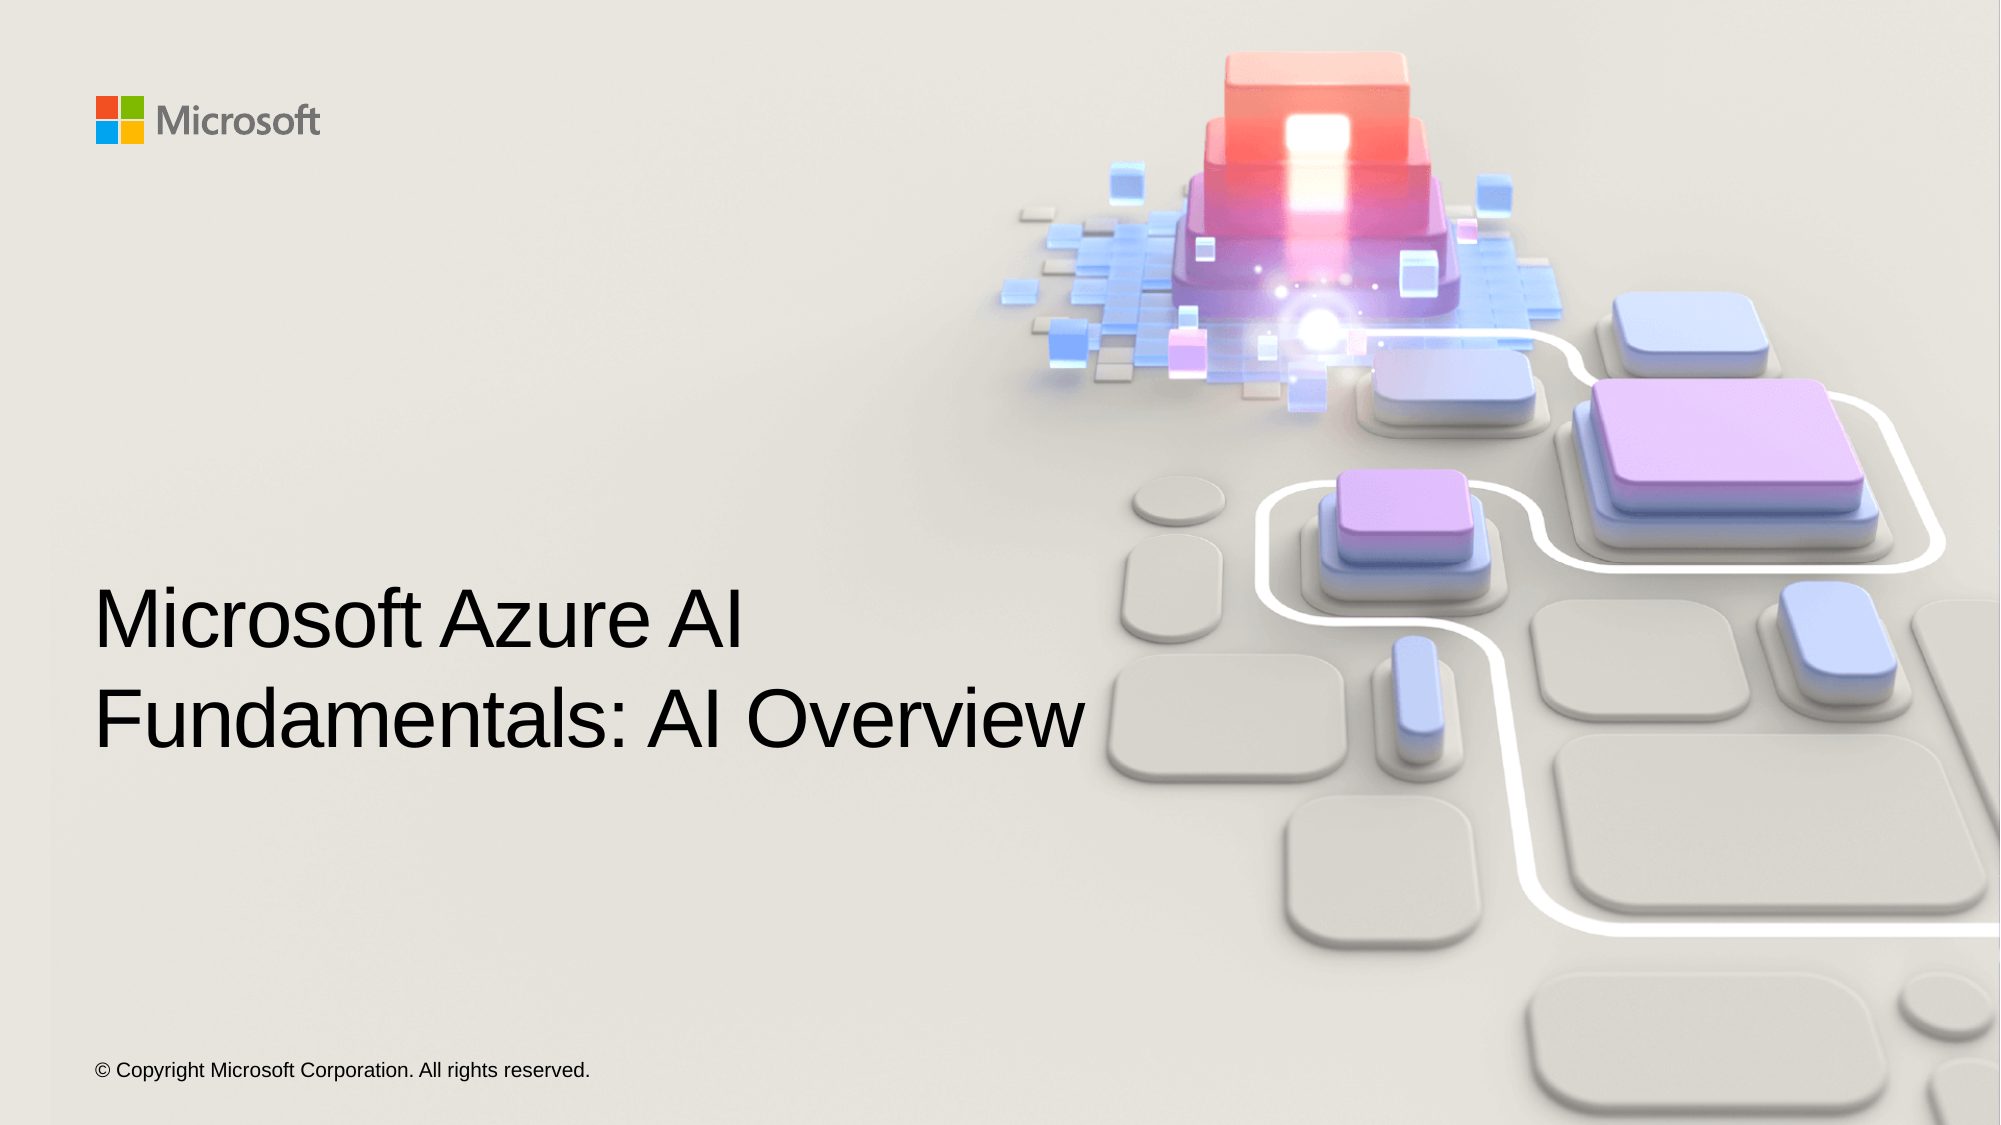

# Microsoft Azure AI Fundamentals: AI Overview